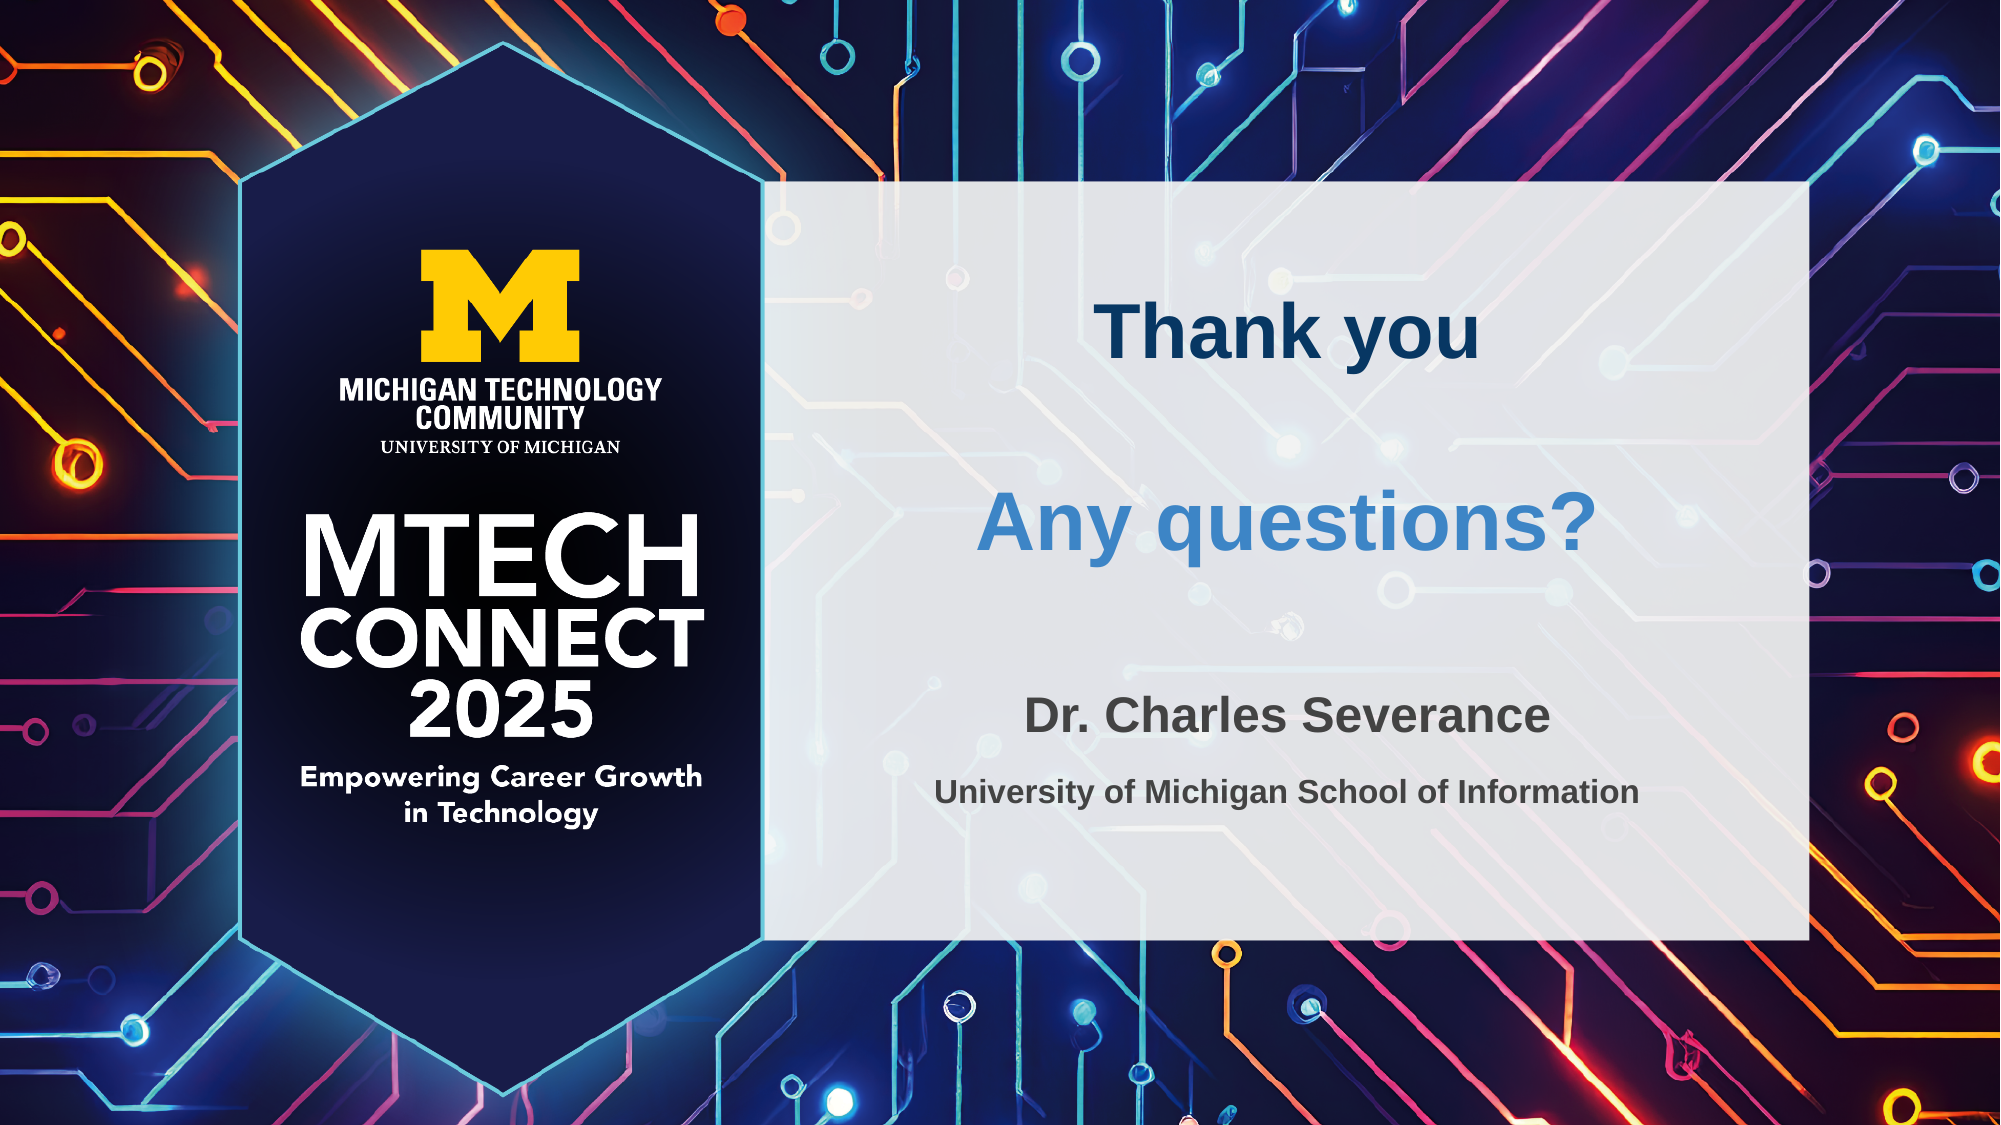

Thank you

Any questions?

Dr. Charles Severance
University of Michigan School of Information